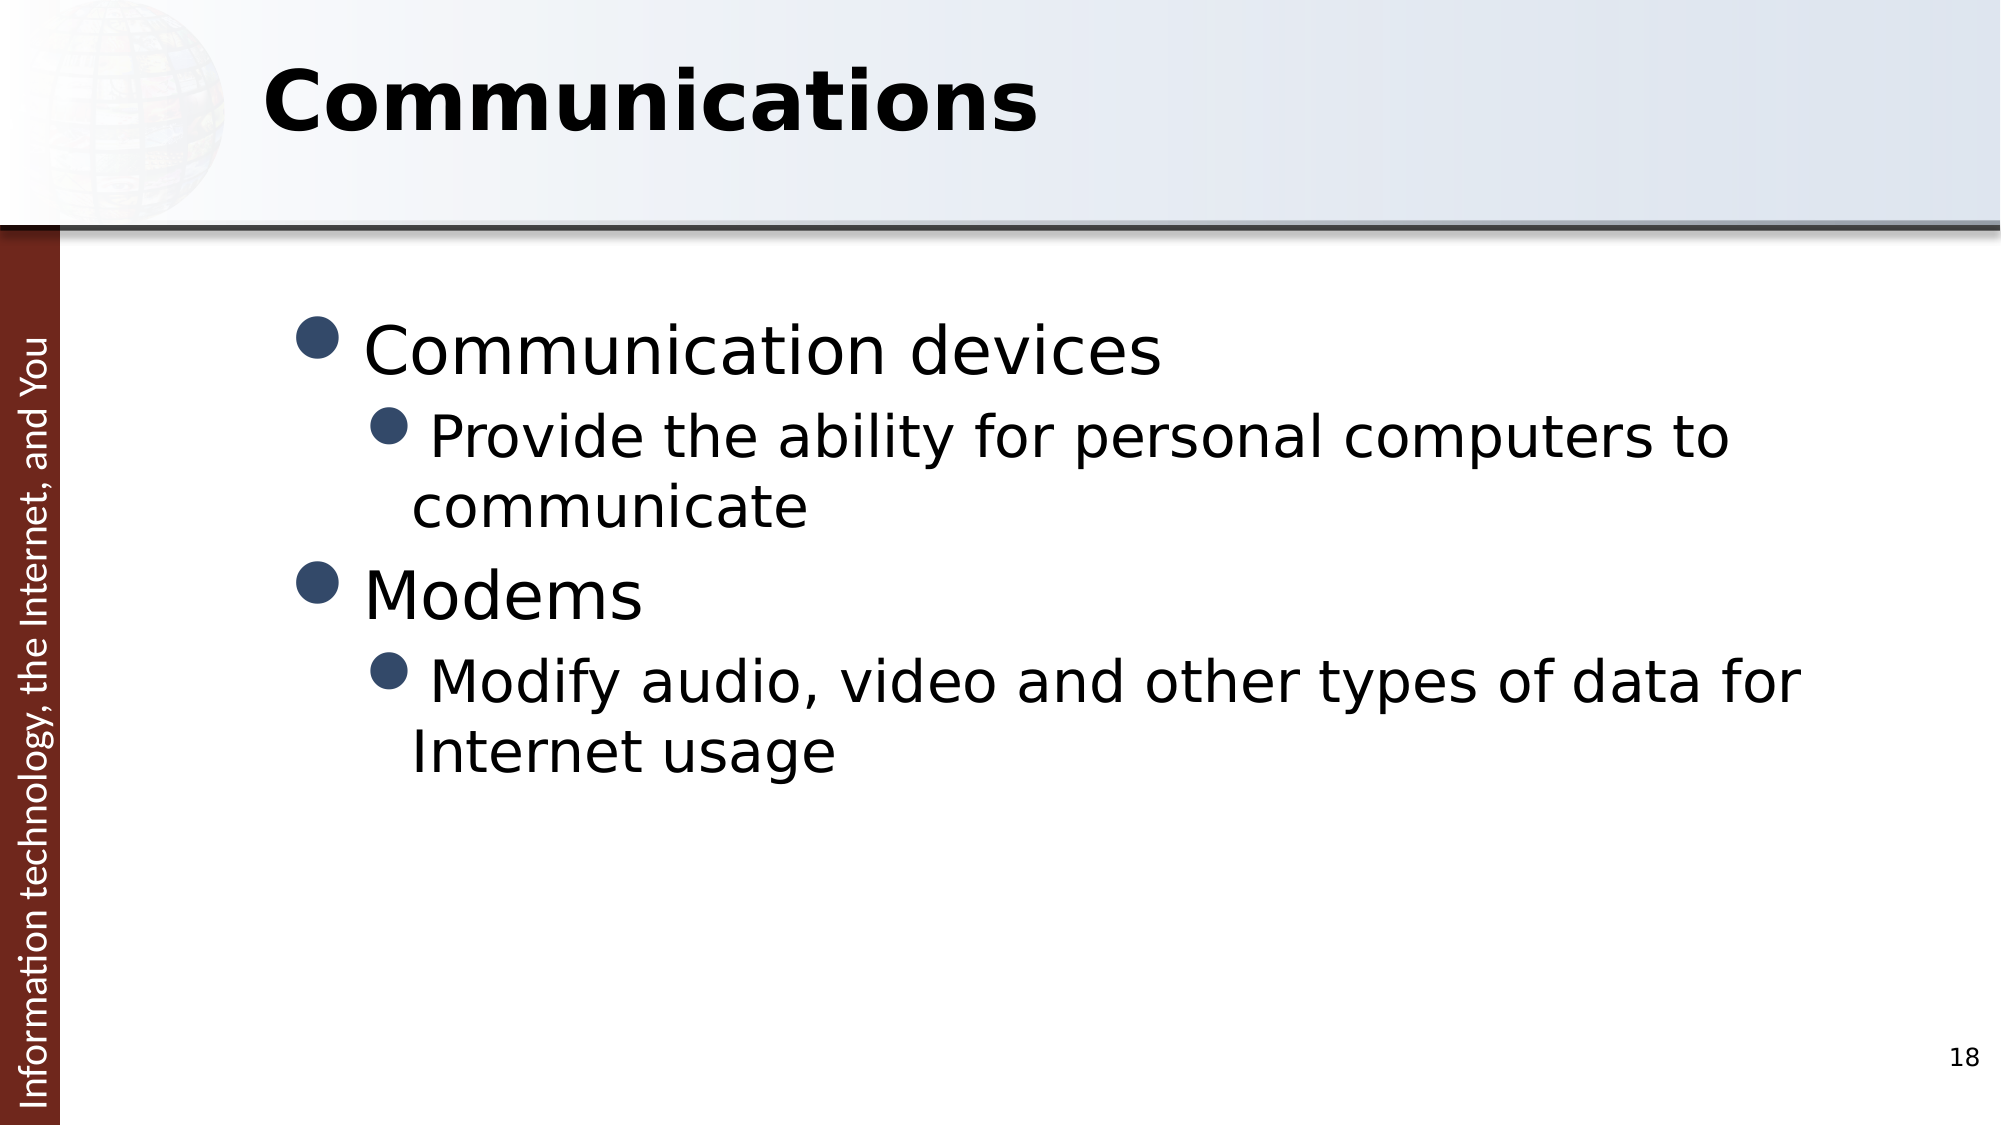

# Communications
Communication devices
Provide the ability for personal computers to communicate
Modems
Modify audio, video and other types of data for Internet usage

18